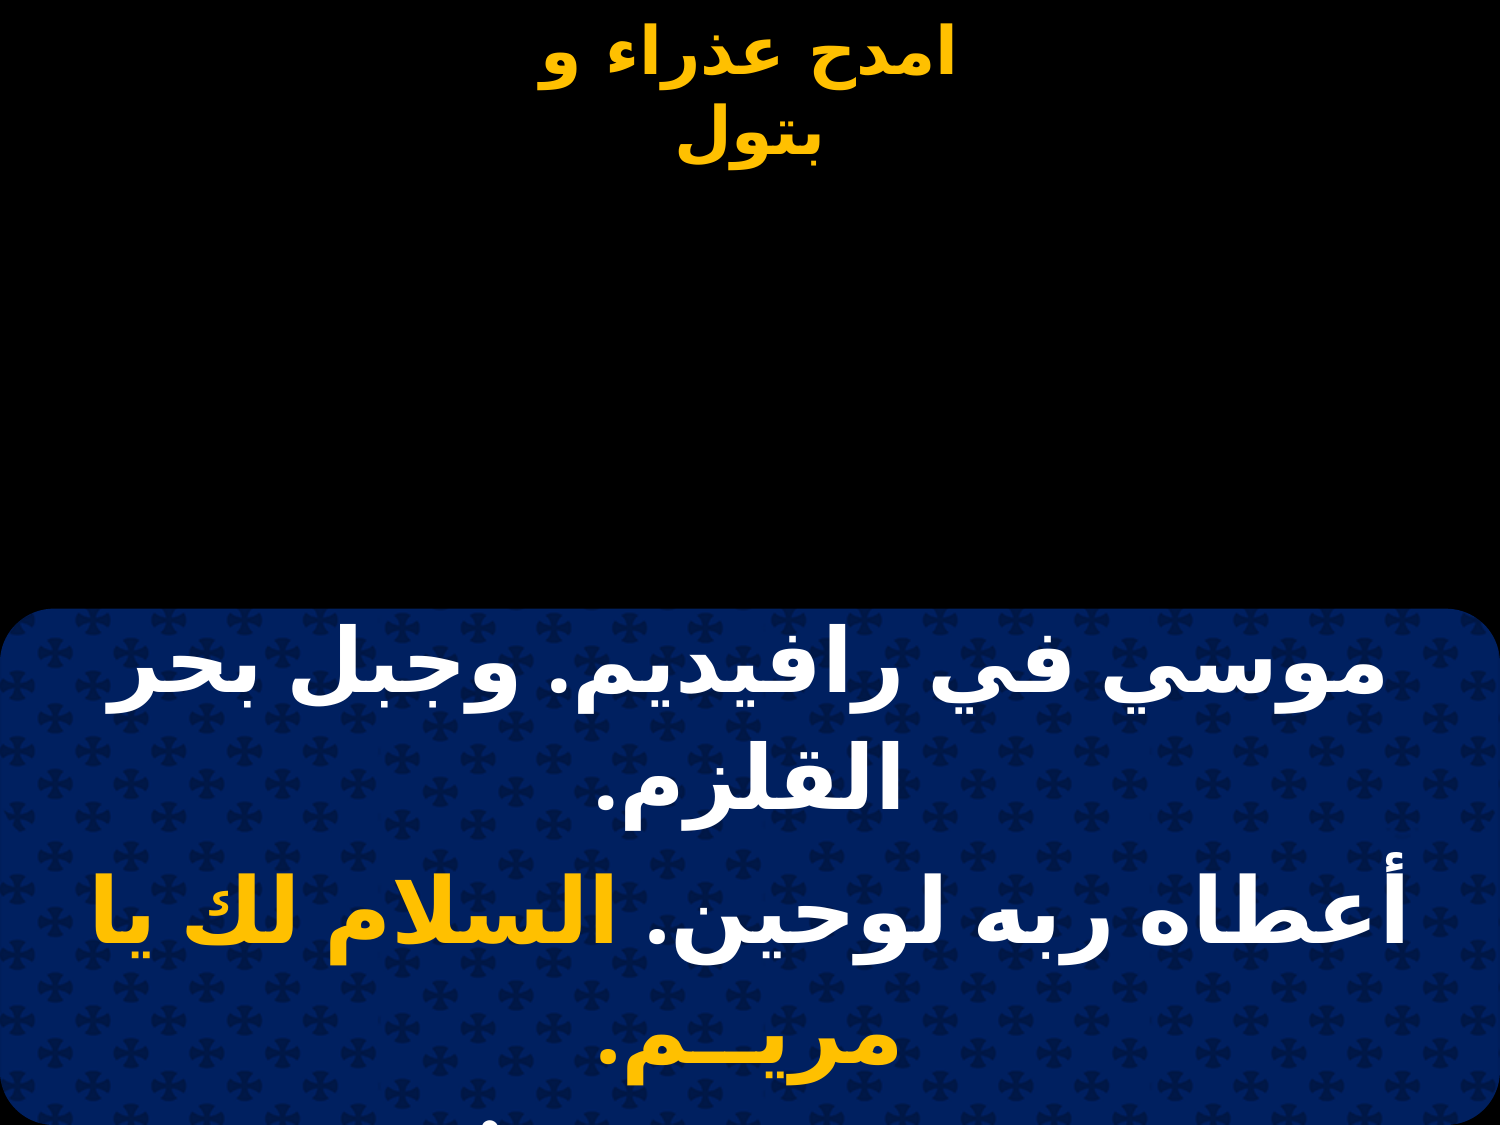

#
| موسي في رافيديم. وجبل بحر القلزم. |
| --- |
| أعطاه ربه لوحين. السلام لك يا مريــم. |
|  |
| نظر العشرة كلمات. كُتبت بغير قلم. |
| ورآك عليقة بثبات. السلام لك يا مريــم. |